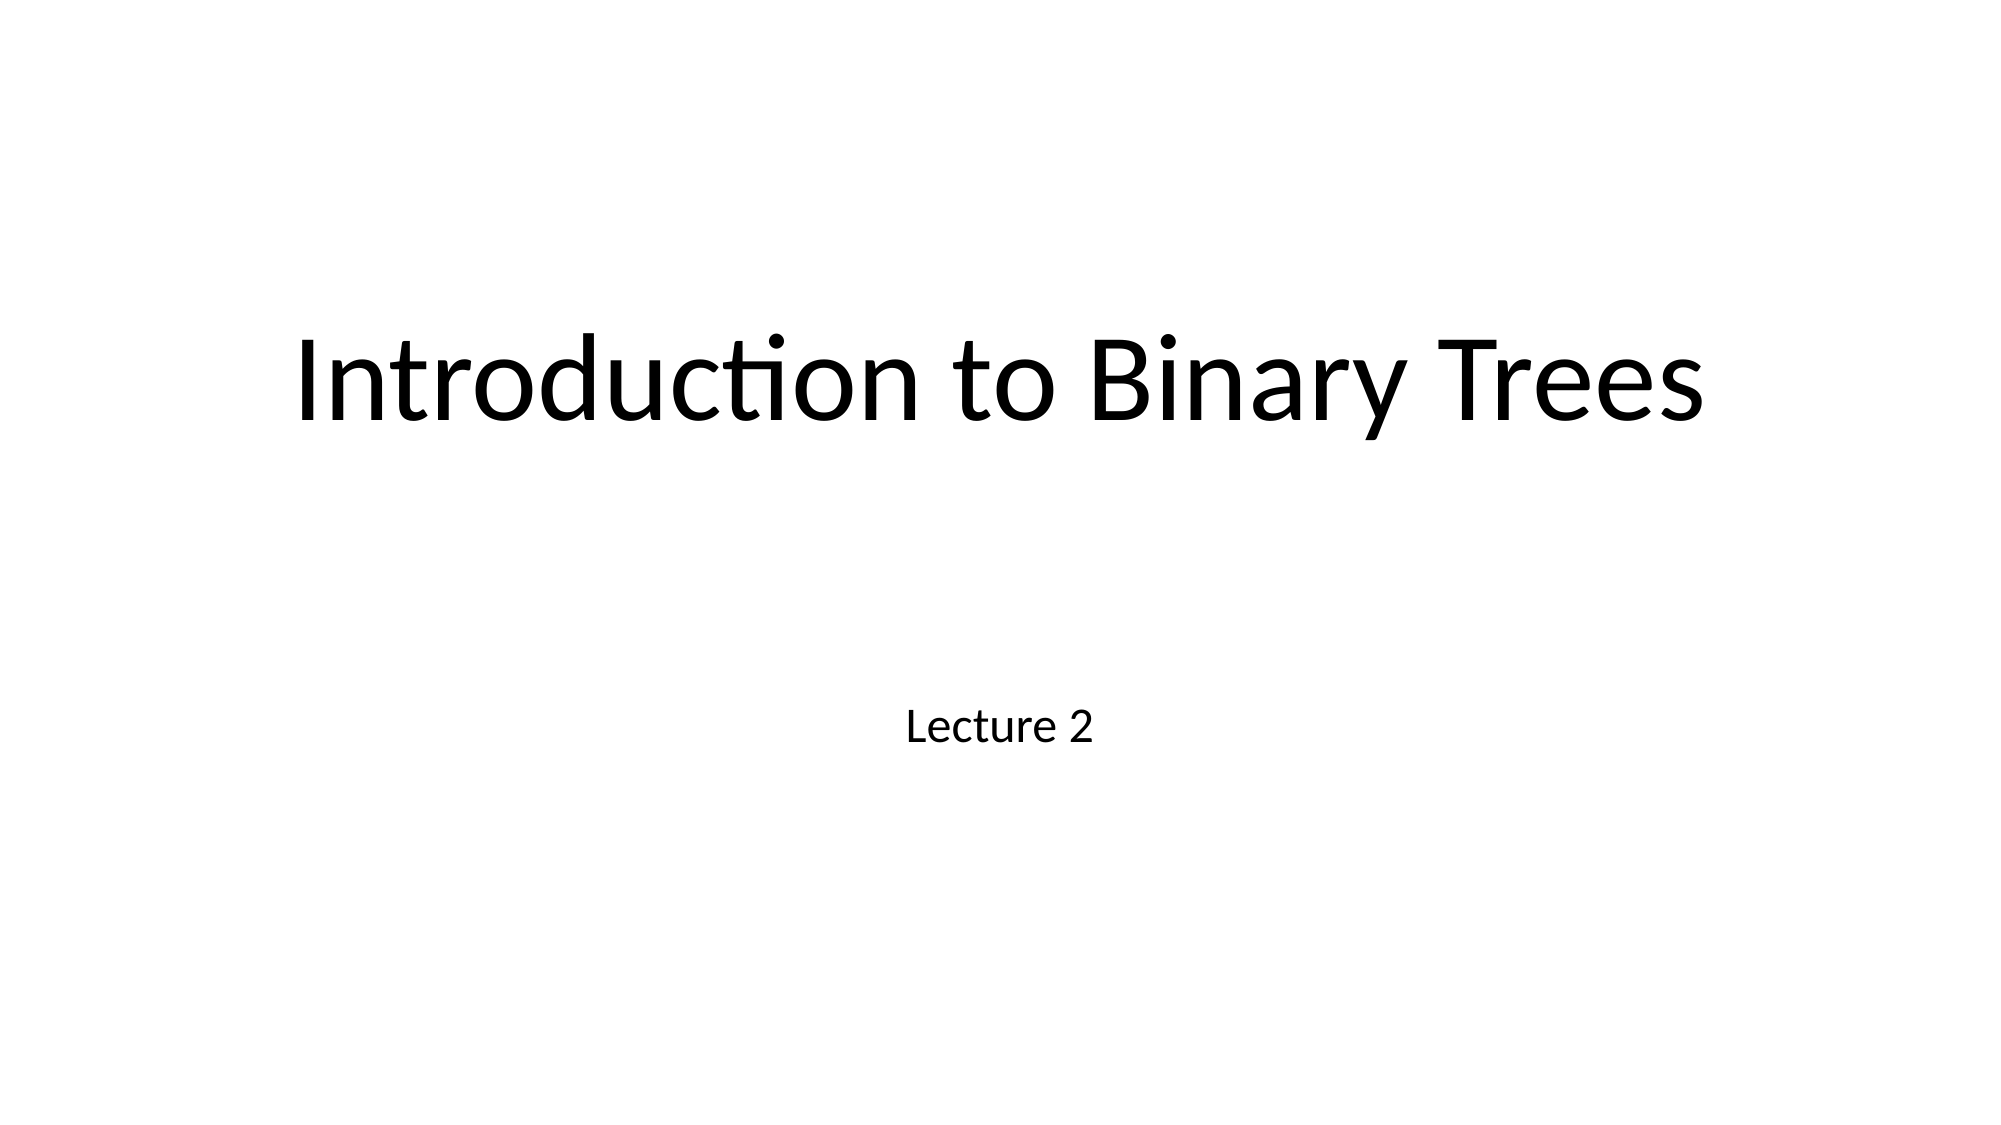

# Introduction to Binary Trees
Lecture 2